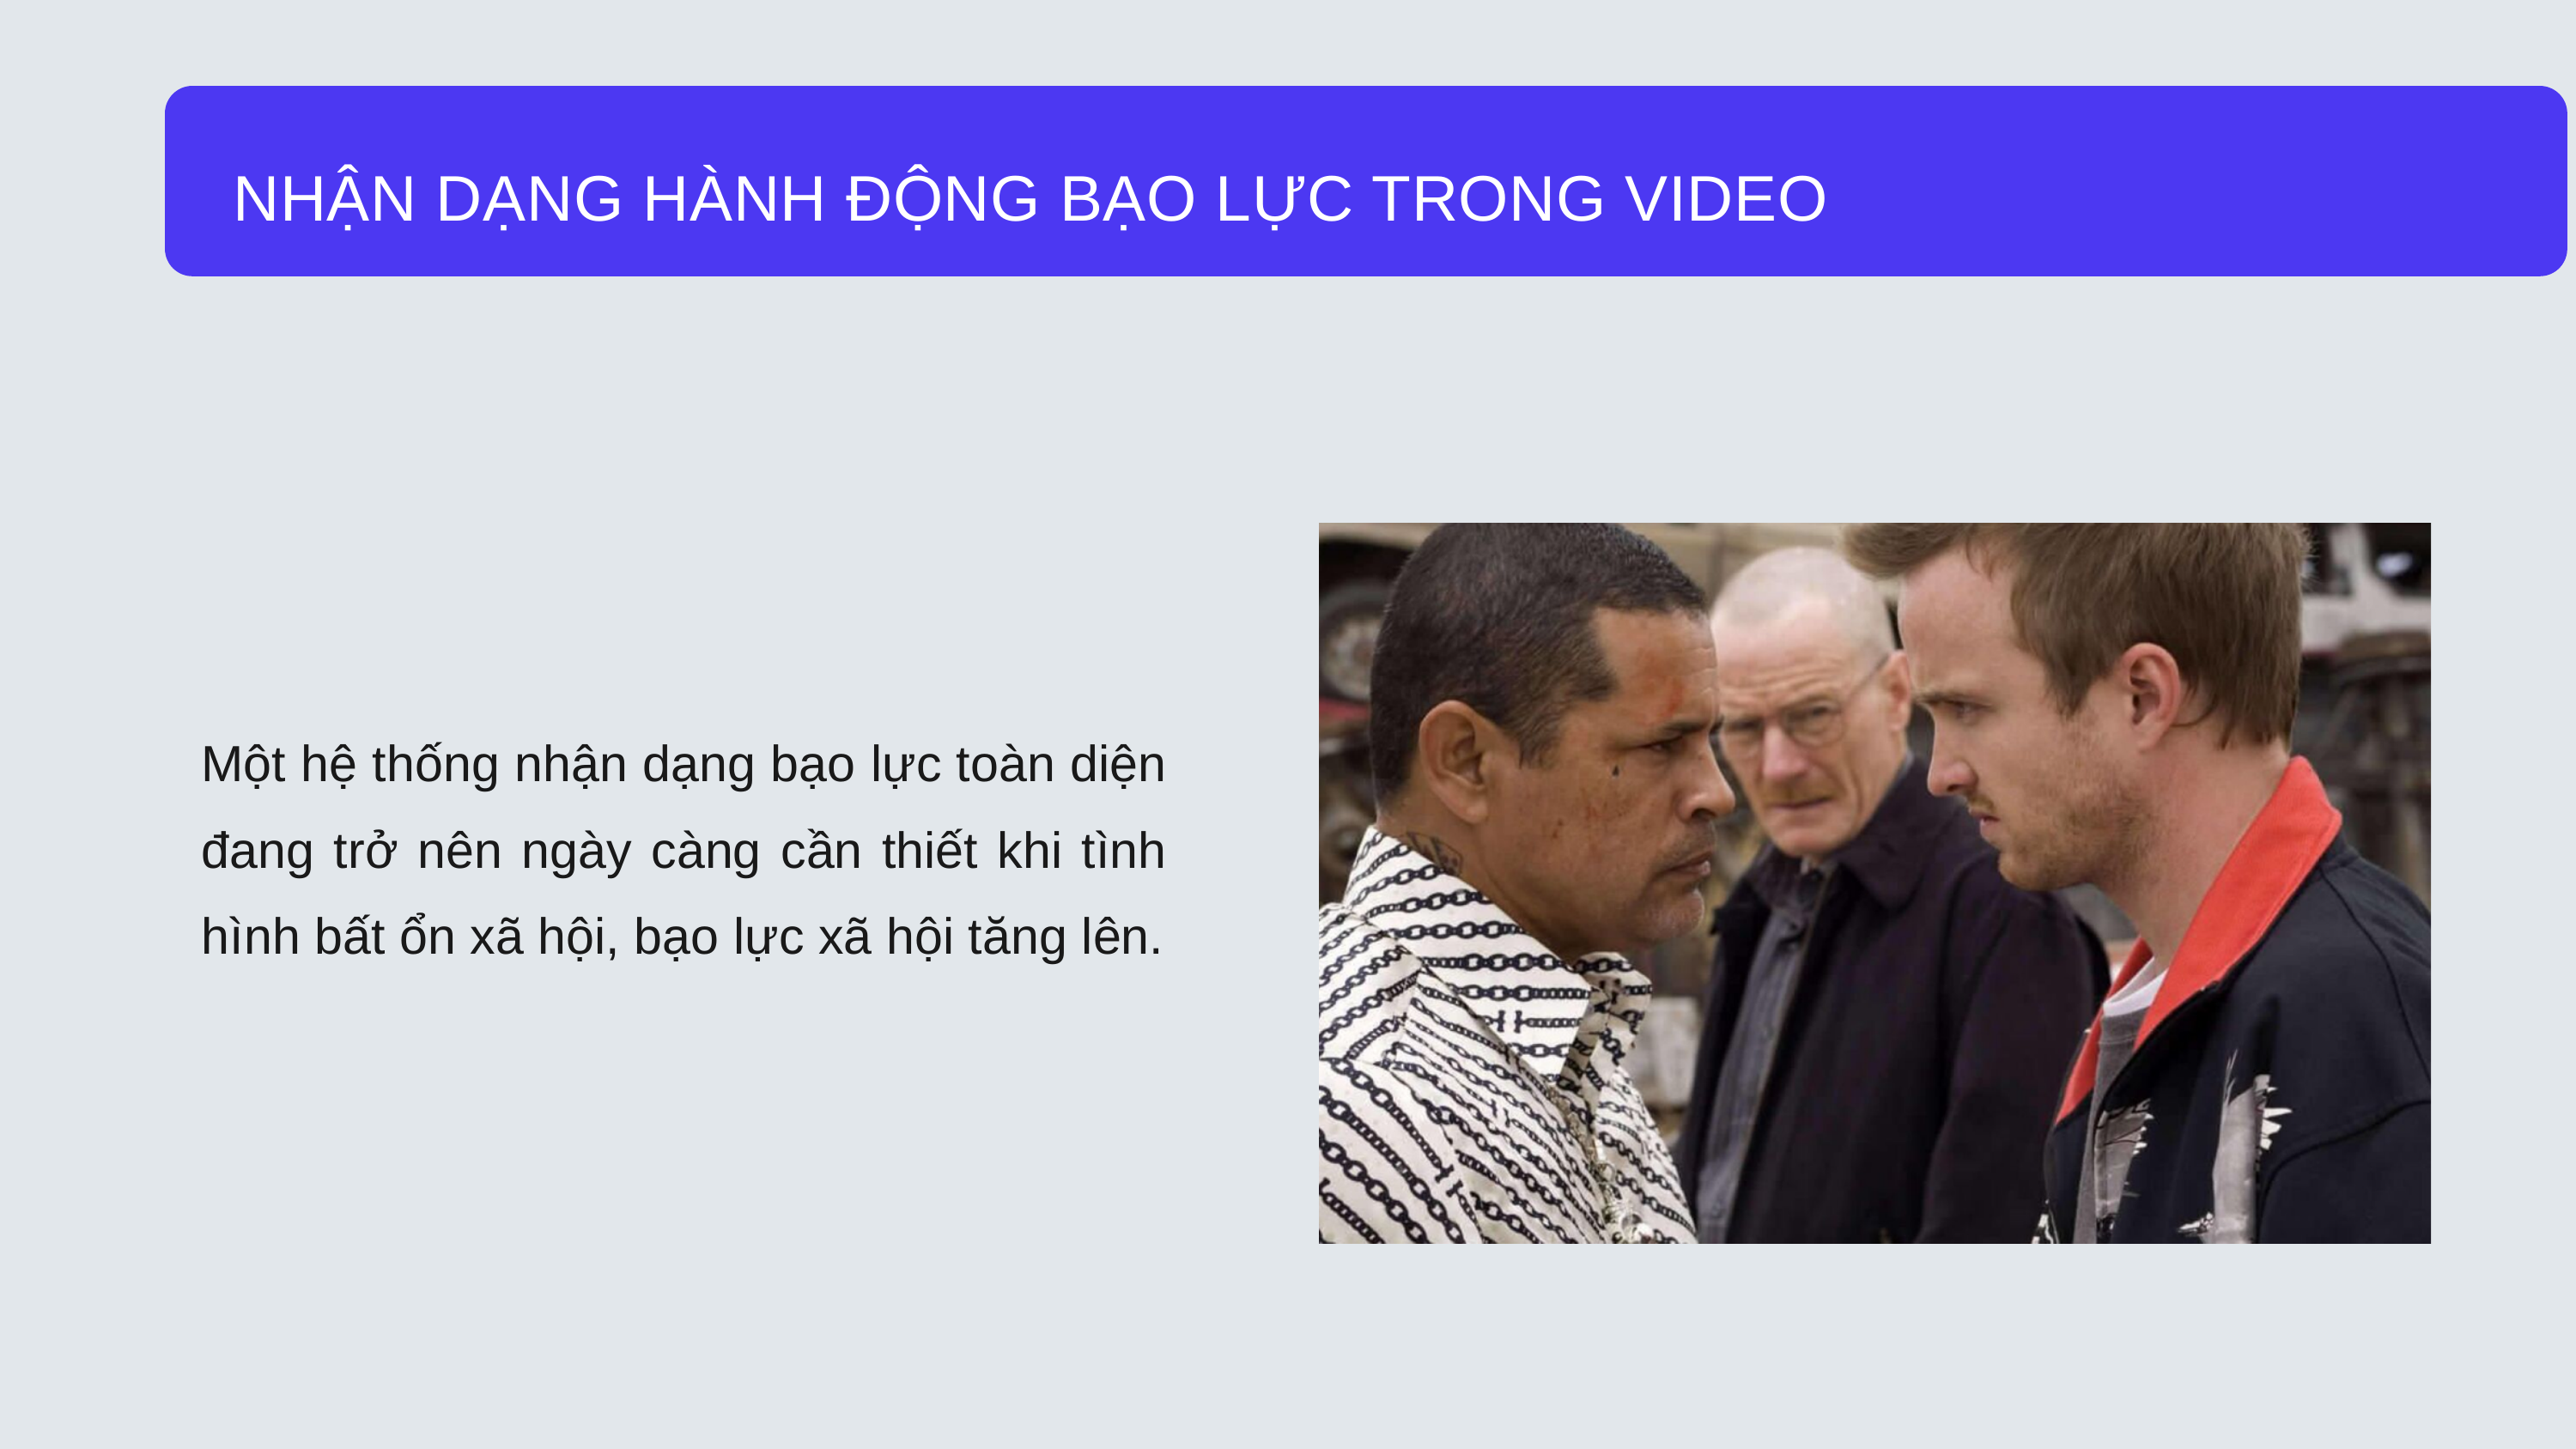

NHẬN DẠNG HÀNH ĐỘNG BẠO LỰC TRONG VIDEO

Một hệ thống nhận dạng bạo lực toàn diện đang trở nên ngày càng cần thiết khi tình hình bất ổn xã hội, bạo lực xã hội tăng lên.